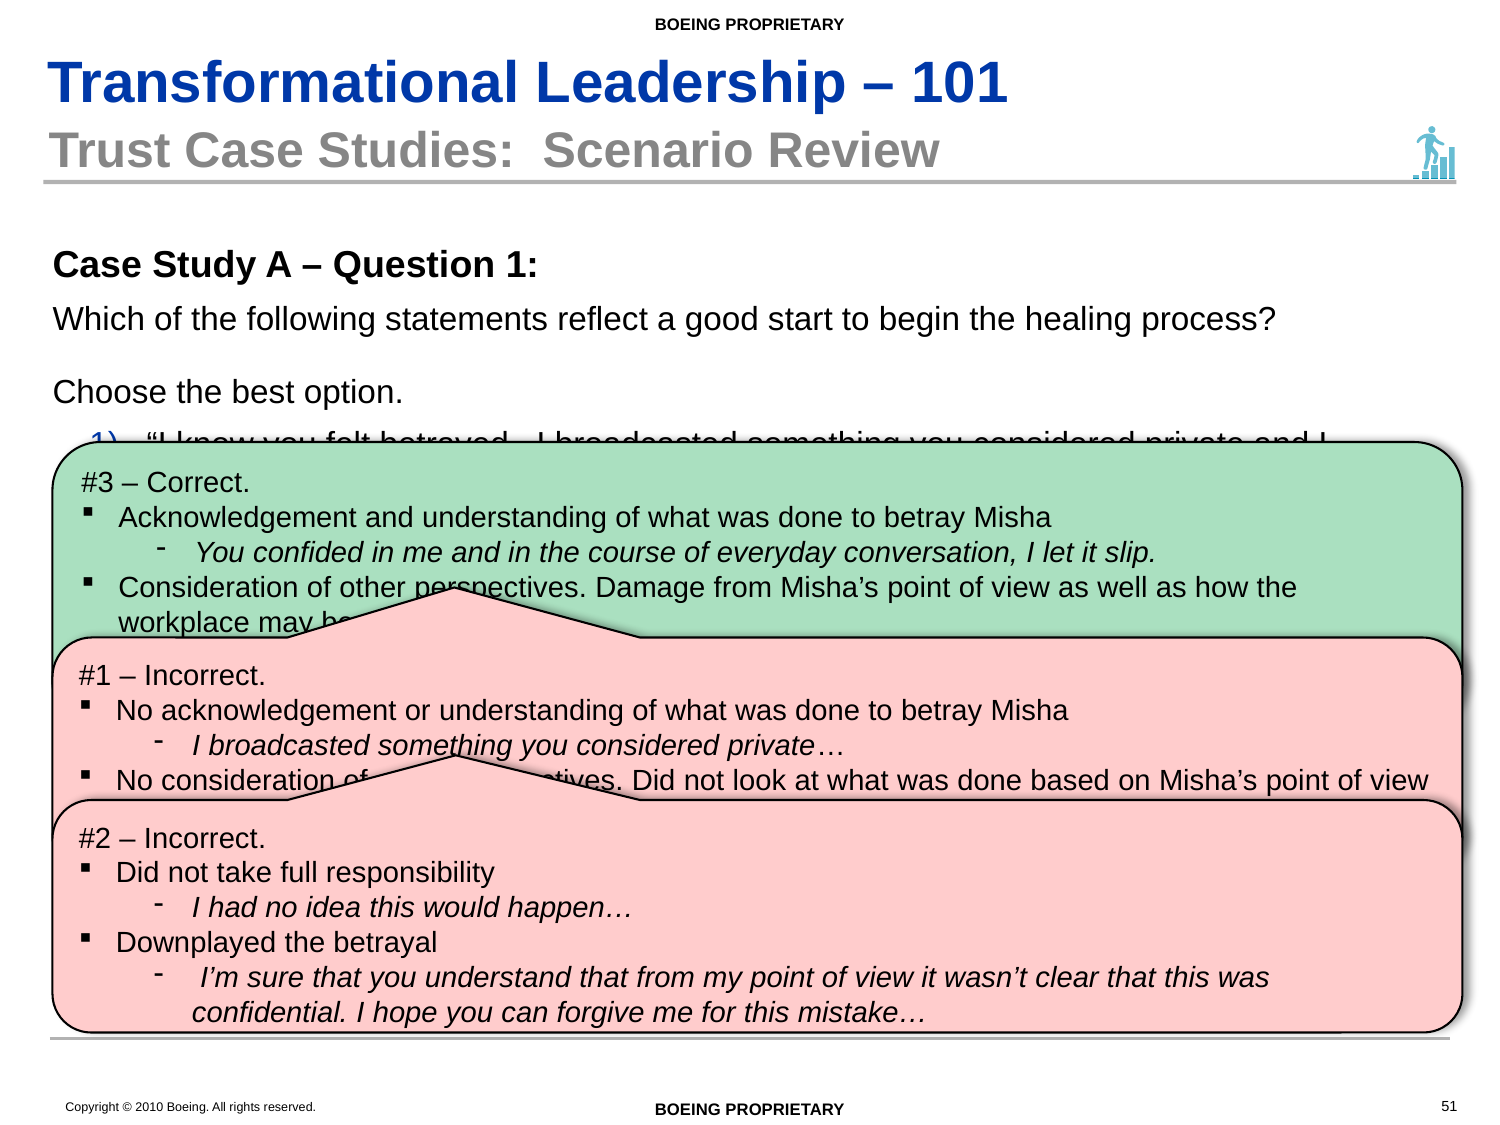

# Trust Case Studies:  Scenario Review
Case Study A – Question 1:
Which of the following statements reflect a good start to begin the healing process?

Choose the best option.
“I know you felt betrayed.  I broadcasted something you considered private and I probably should’ve known not to spread it around.  I’m sorry if I misjudged the situation, please know that I never intended to damage our relationship.  We’ve been good friends and I hope someday you’ll trust me again.”
“I now realize that I spread your private business all over the office by gossiping.  I had no idea this would happen, and I’m sure that you understand that from my point of view it wasn’t clear that this was confidential.  I hope you can forgive me for this mistake and that we can get back to the way things used to be.”
“I know you feel betrayed.  You confided in me and in the course of everyday conversation, I let it slip.  Now everyone at work has heard about it.  It was wrong to spread this and I’ve betrayed your trust by my actions.  I have hurt our friendship and our work relationship and I’ve caused you embarrassment and pain.”
#3 – Correct.
Acknowledgement and understanding of what was done to betray Misha
You confided in me and in the course of everyday conversation, I let it slip.
Consideration of other perspectives. Damage from Misha’s point of view as well as how the workplace may be affected
I’ve betrayed your trust by my actions. I have hurt our friendship and our work relationship and I’ve caused you embarrassment and pain.

#1 – Incorrect.
No acknowledgement or understanding of what was done to betray Misha
I broadcasted something you considered private…
No consideration of other perspectives. Did not look at what was done based on Misha’s point of view or how it may have affected the work relationship.
We’ve been good friends and I hope someday you’ll trust me again.
#2 – Incorrect.
Did not take full responsibility
I had no idea this would happen…
Downplayed the betrayal
 I’m sure that you understand that from my point of view it wasn’t clear that this was confidential. I hope you can forgive me for this mistake…
Answer:  #3

51